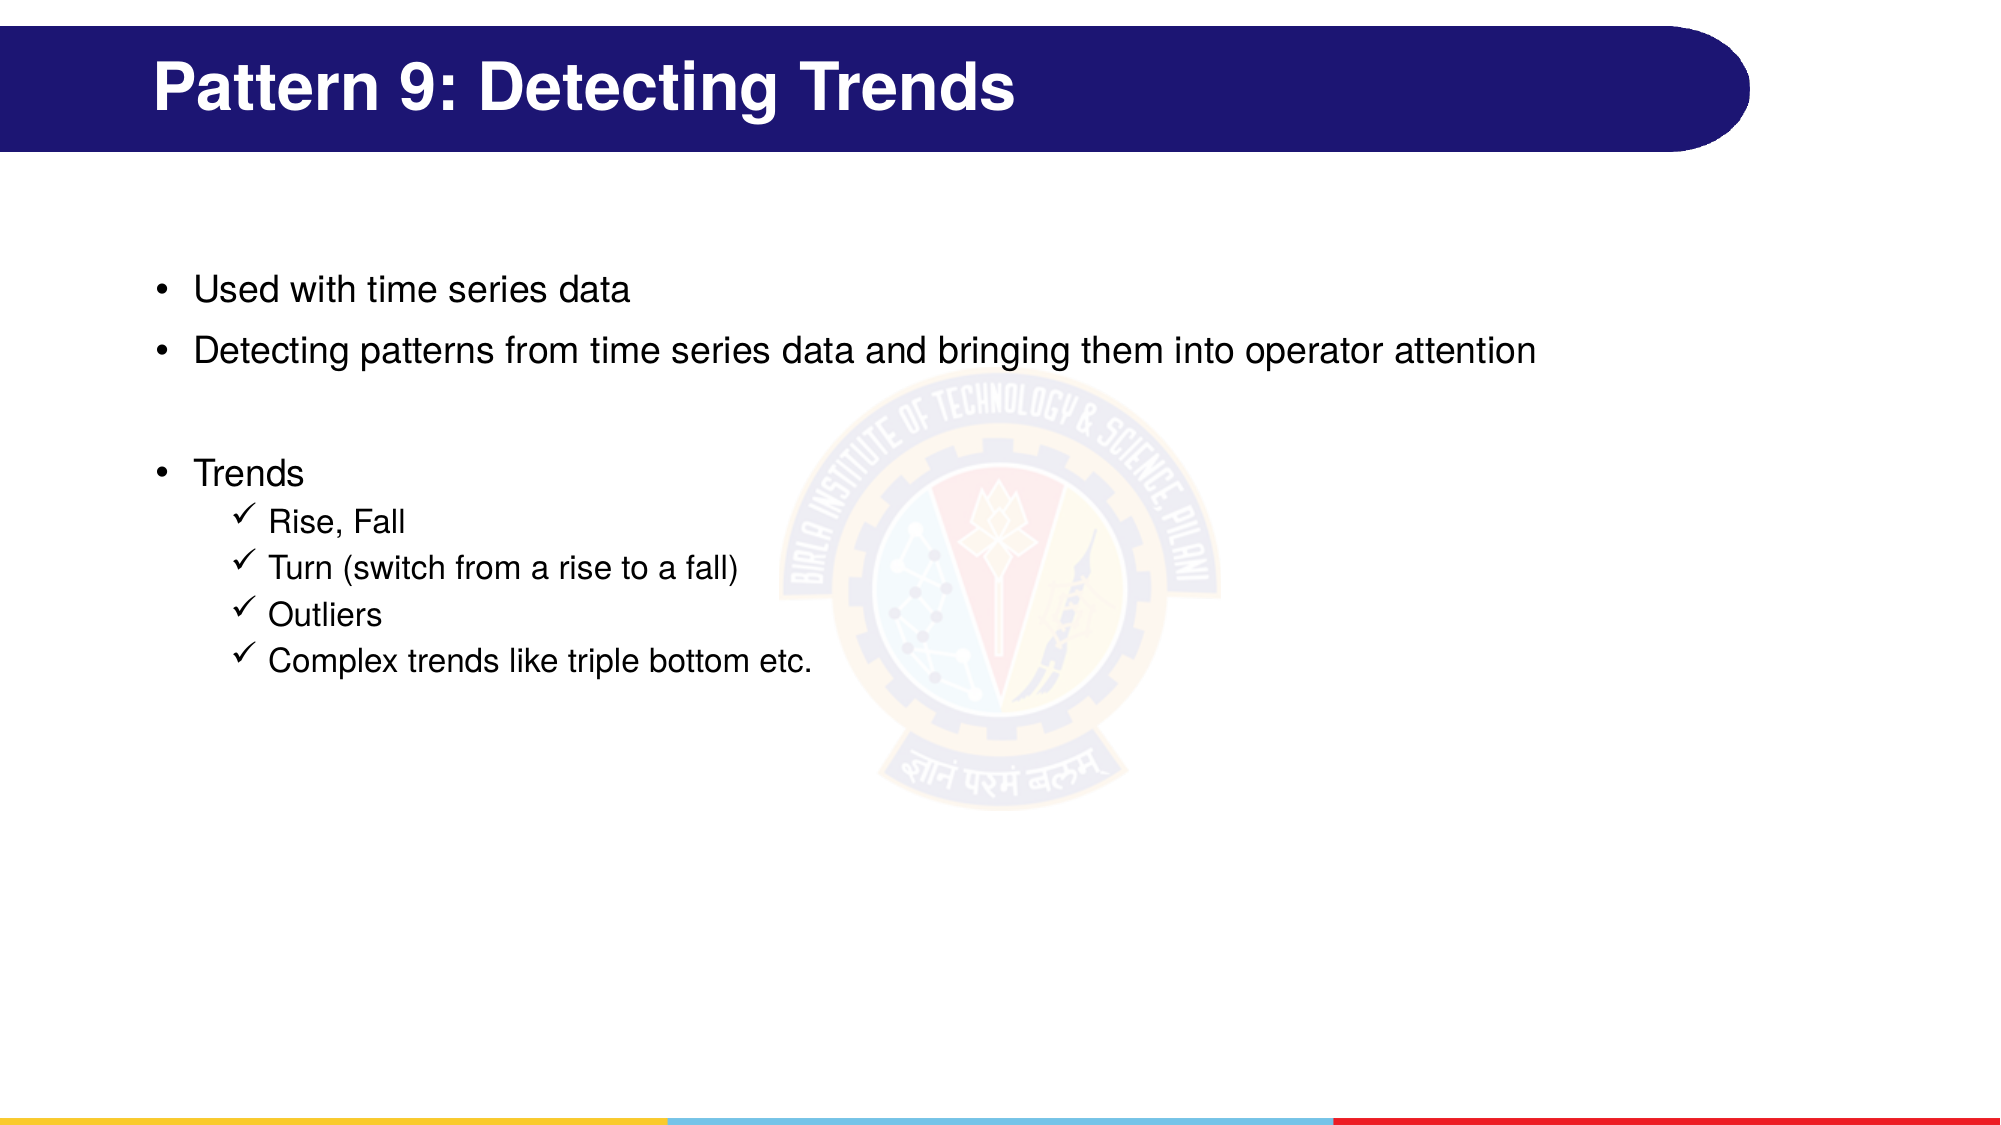

# Pattern 9: Detecting Trends

Used with time series data
Detecting patterns from time series data and bringing them into operator attention

Trends
Rise, Fall
Turn (switch from a rise to a fall)
Outliers
Complex trends like triple bottom etc.